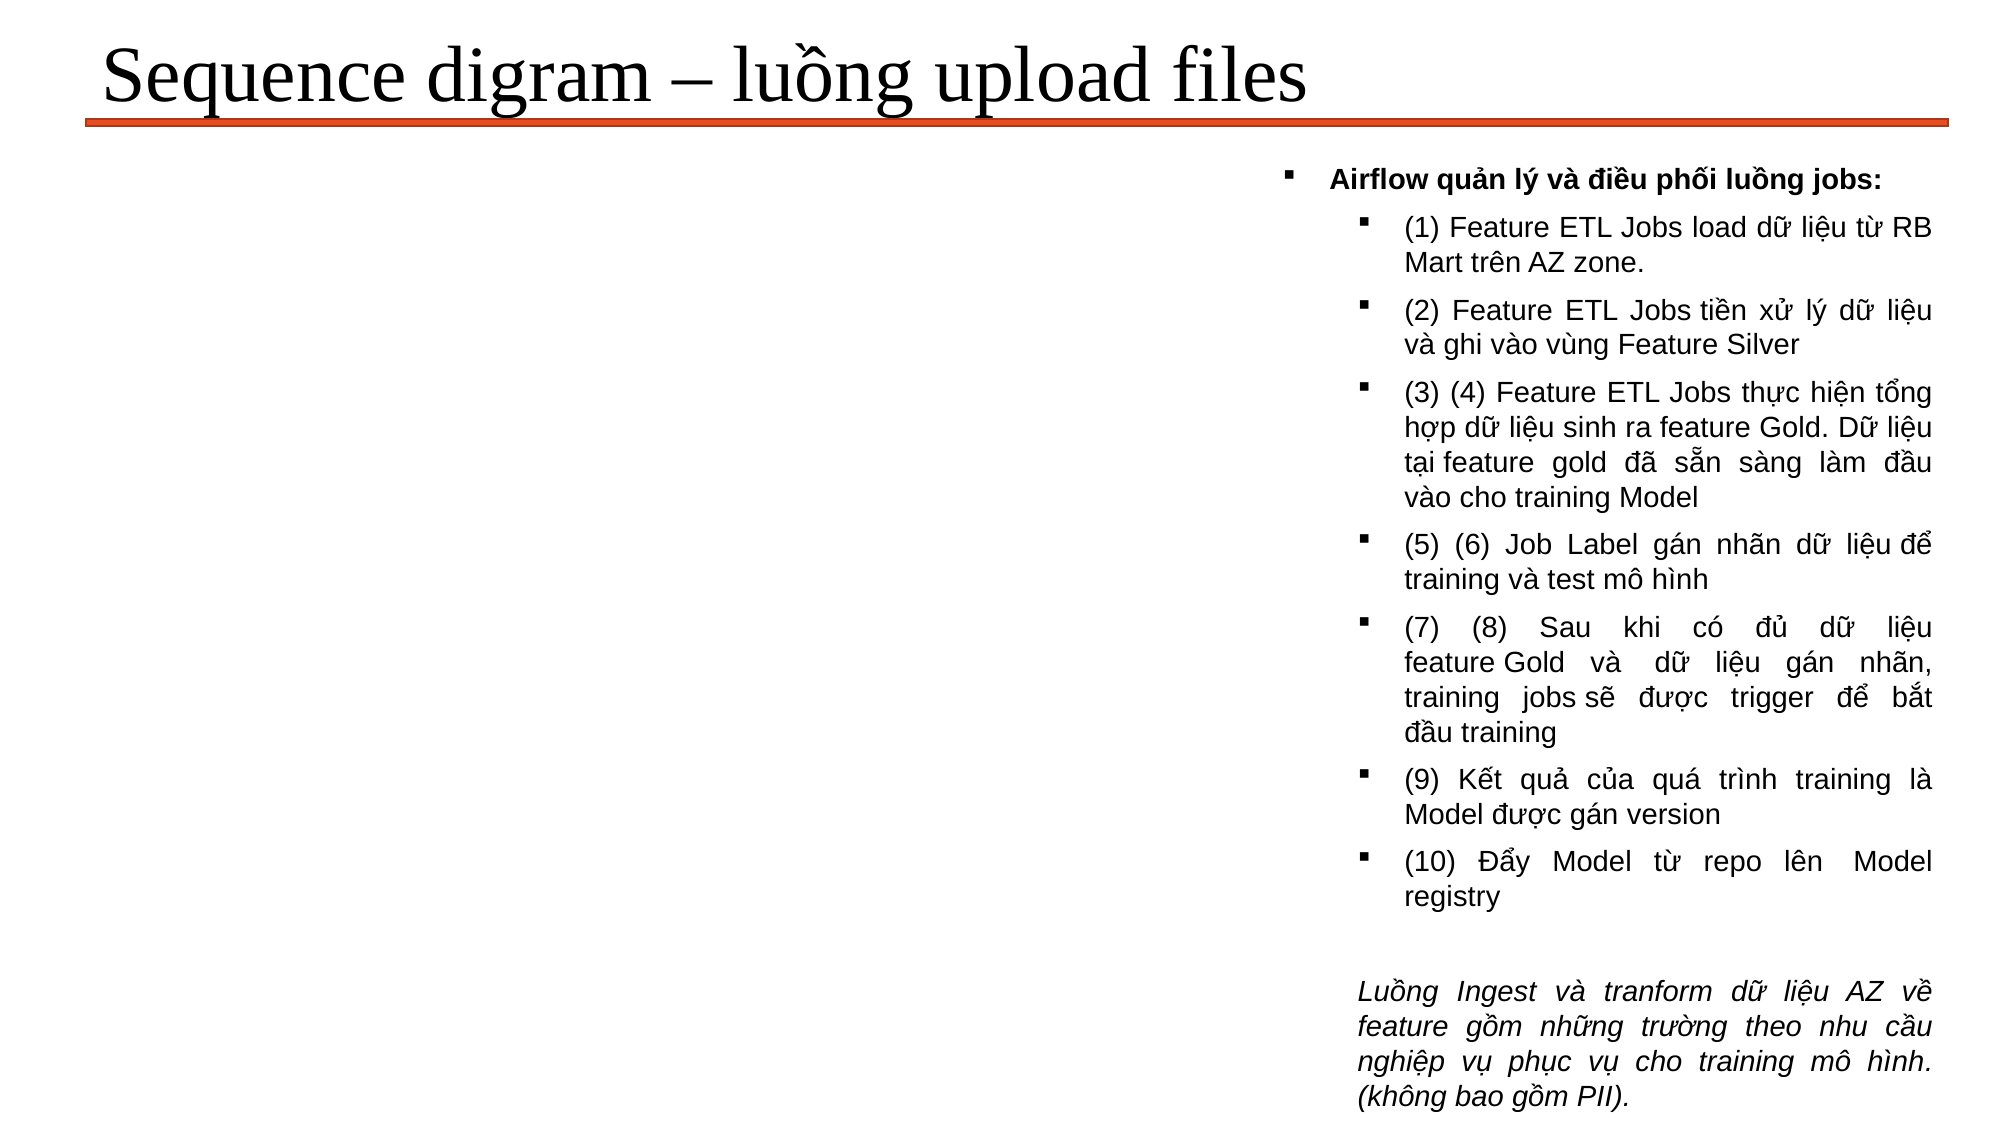

# Sequence digram – luồng upload files

Airflow quản lý và điều phối luồng jobs:
(1) Feature ETL Jobs load dữ liệu từ RB Mart trên AZ zone.
(2) Feature ETL Jobs tiền xử lý dữ liệu và ghi vào vùng Feature Silver
(3) (4) Feature ETL Jobs thực hiện tổng hợp dữ liệu sinh ra feature Gold. Dữ liệu tại feature gold đã sẵn sàng làm đầu vào cho training Model
(5) (6) Job Label gán nhãn dữ liệu để training và test mô hình
(7) (8) Sau khi có đủ dữ liệu feature Gold và  dữ liệu gán nhãn, training jobs sẽ được trigger để bắt đầu training
(9) Kết quả của quá trình training là Model được gán version
(10) Đẩy Model từ repo lên  Model registry

Luồng Ingest và tranform dữ liệu AZ về feature gồm những trường theo nhu cầu nghiệp vụ phục vụ cho training mô hình. (không bao gồm PII).